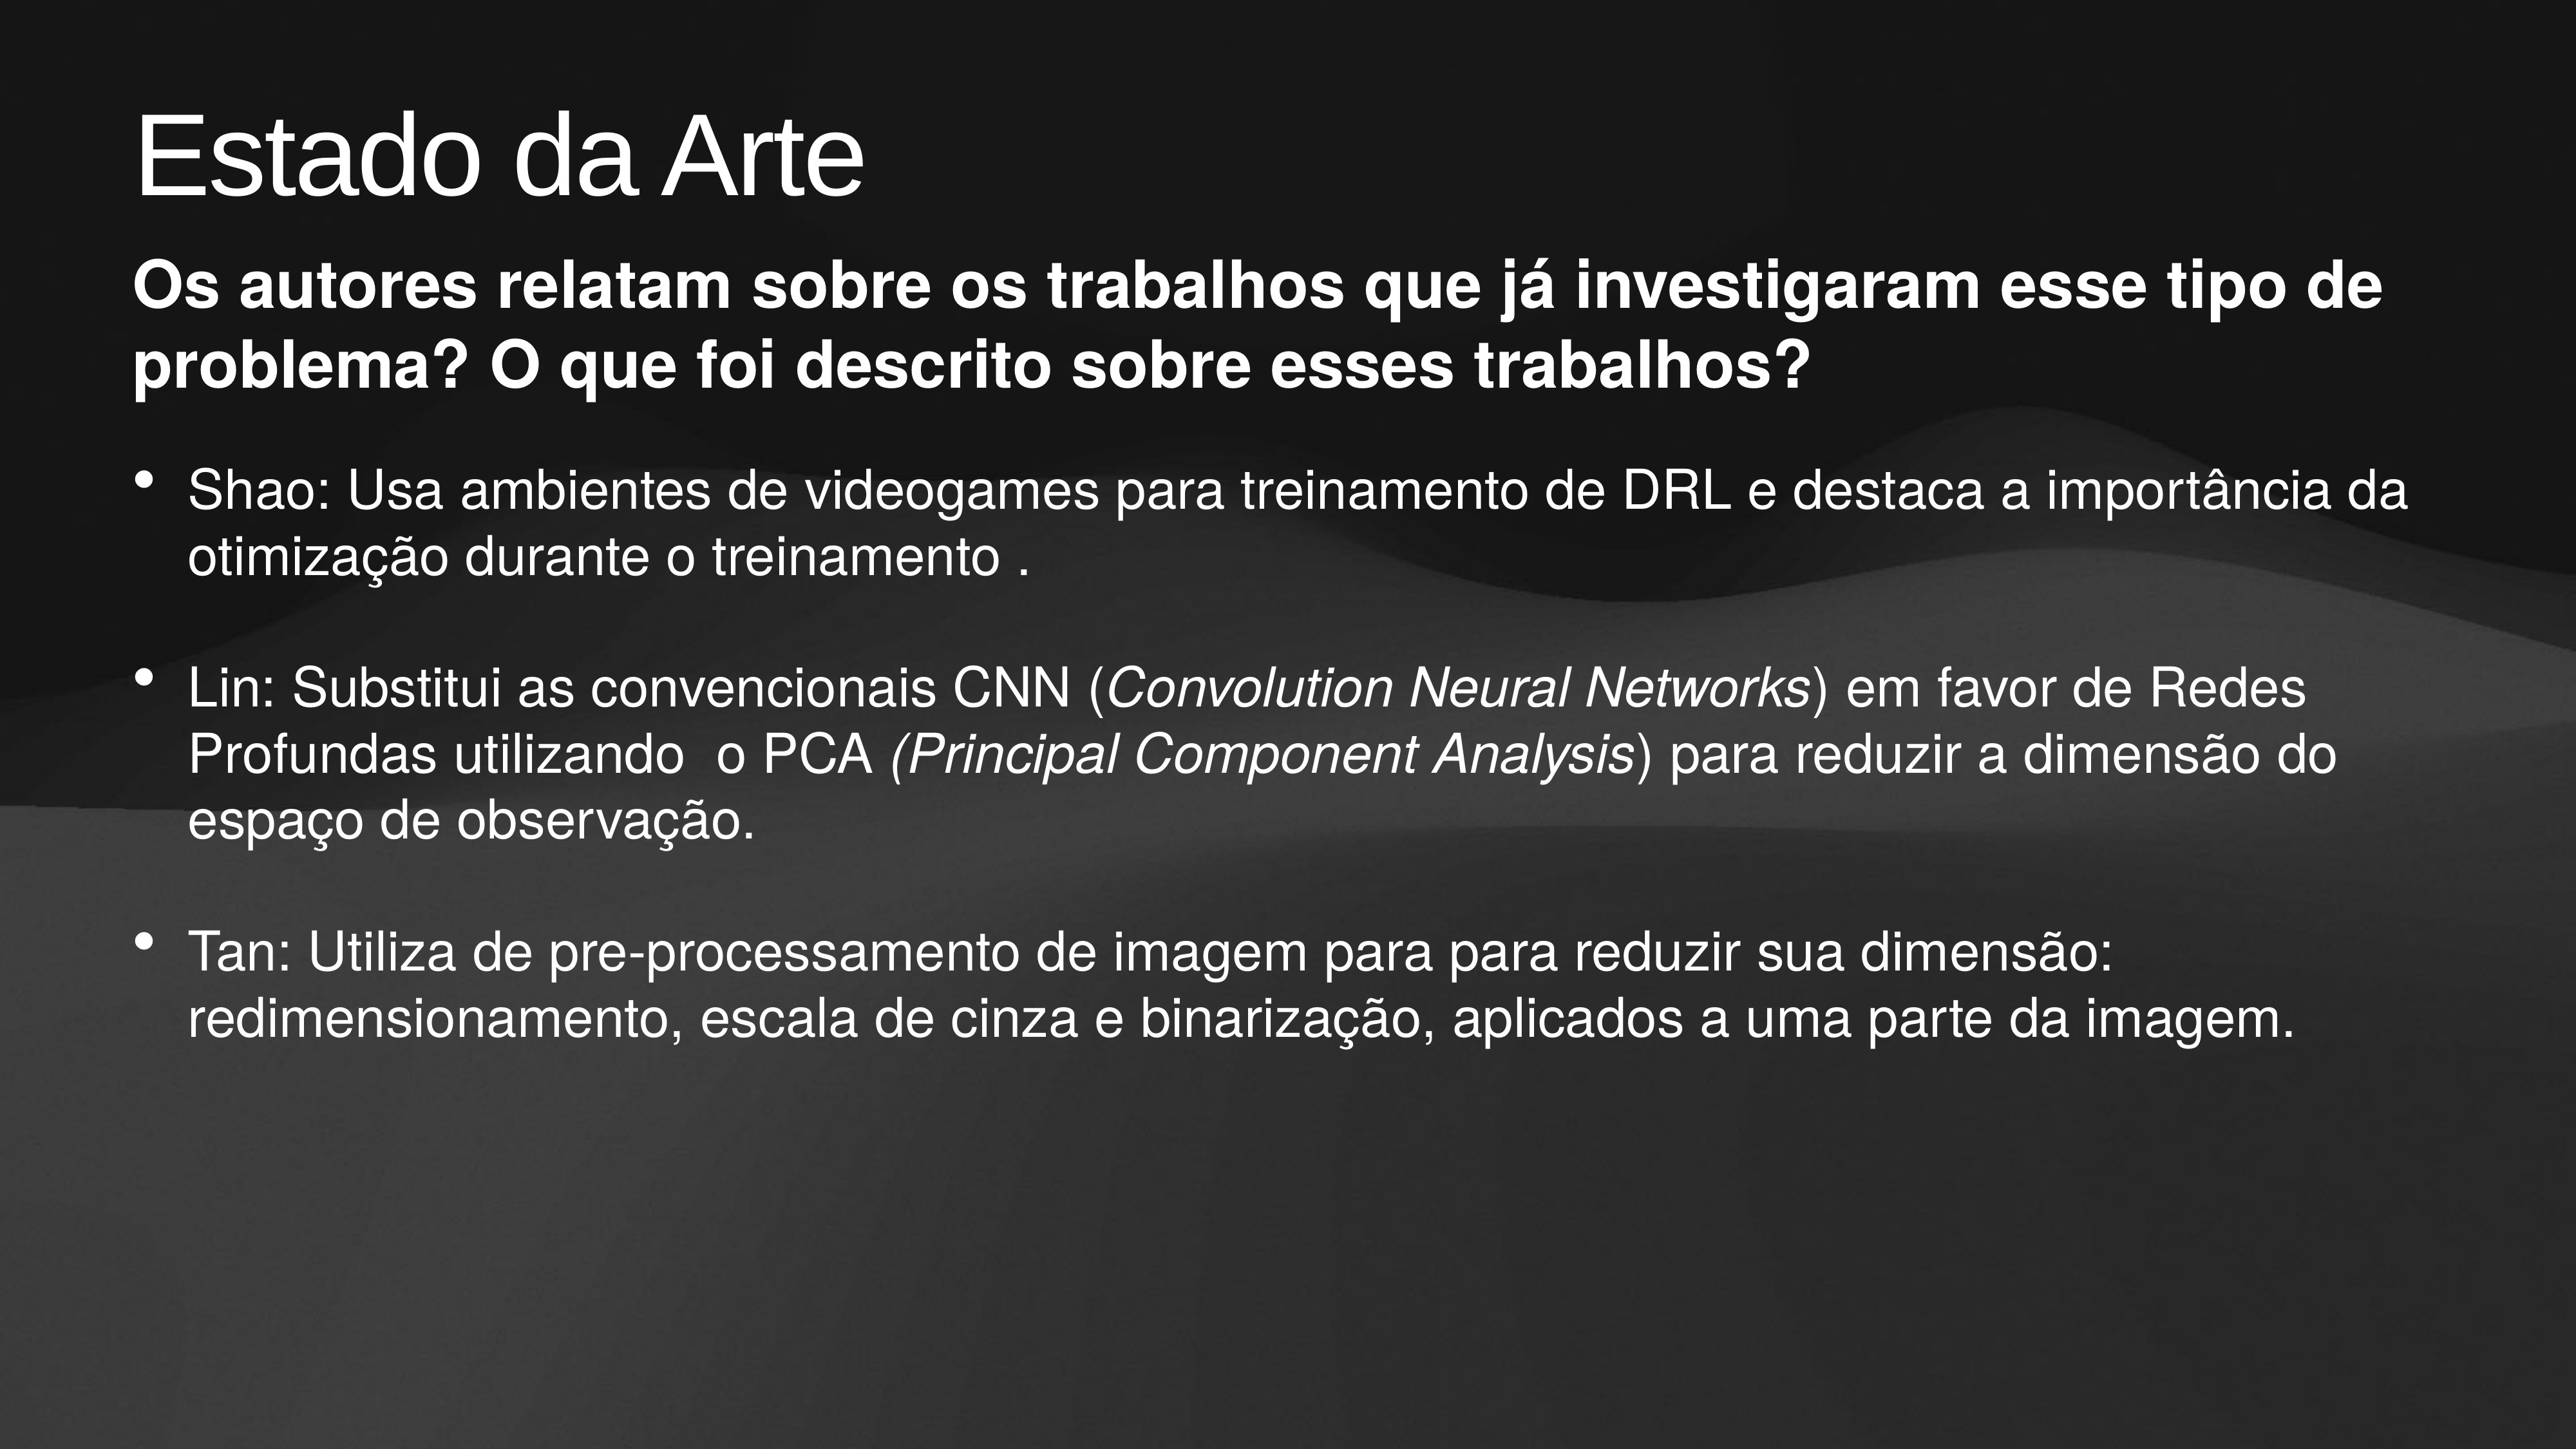

# Estado da Arte
Os autores relatam sobre os trabalhos que já investigaram esse tipo de problema? O que foi descrito sobre esses trabalhos?
Shao: Usa ambientes de videogames para treinamento de DRL e destaca a importância da otimização durante o treinamento .

Lin: Substitui as convencionais CNN (Convolution Neural Networks) em favor de Redes Profundas utilizando  o PCA (Principal Component Analysis) para reduzir a dimensão do espaço de observação.

Tan: Utiliza de pre-processamento de imagem para para reduzir sua dimensão: redimensionamento, escala de cinza e binarização, aplicados a uma parte da imagem.